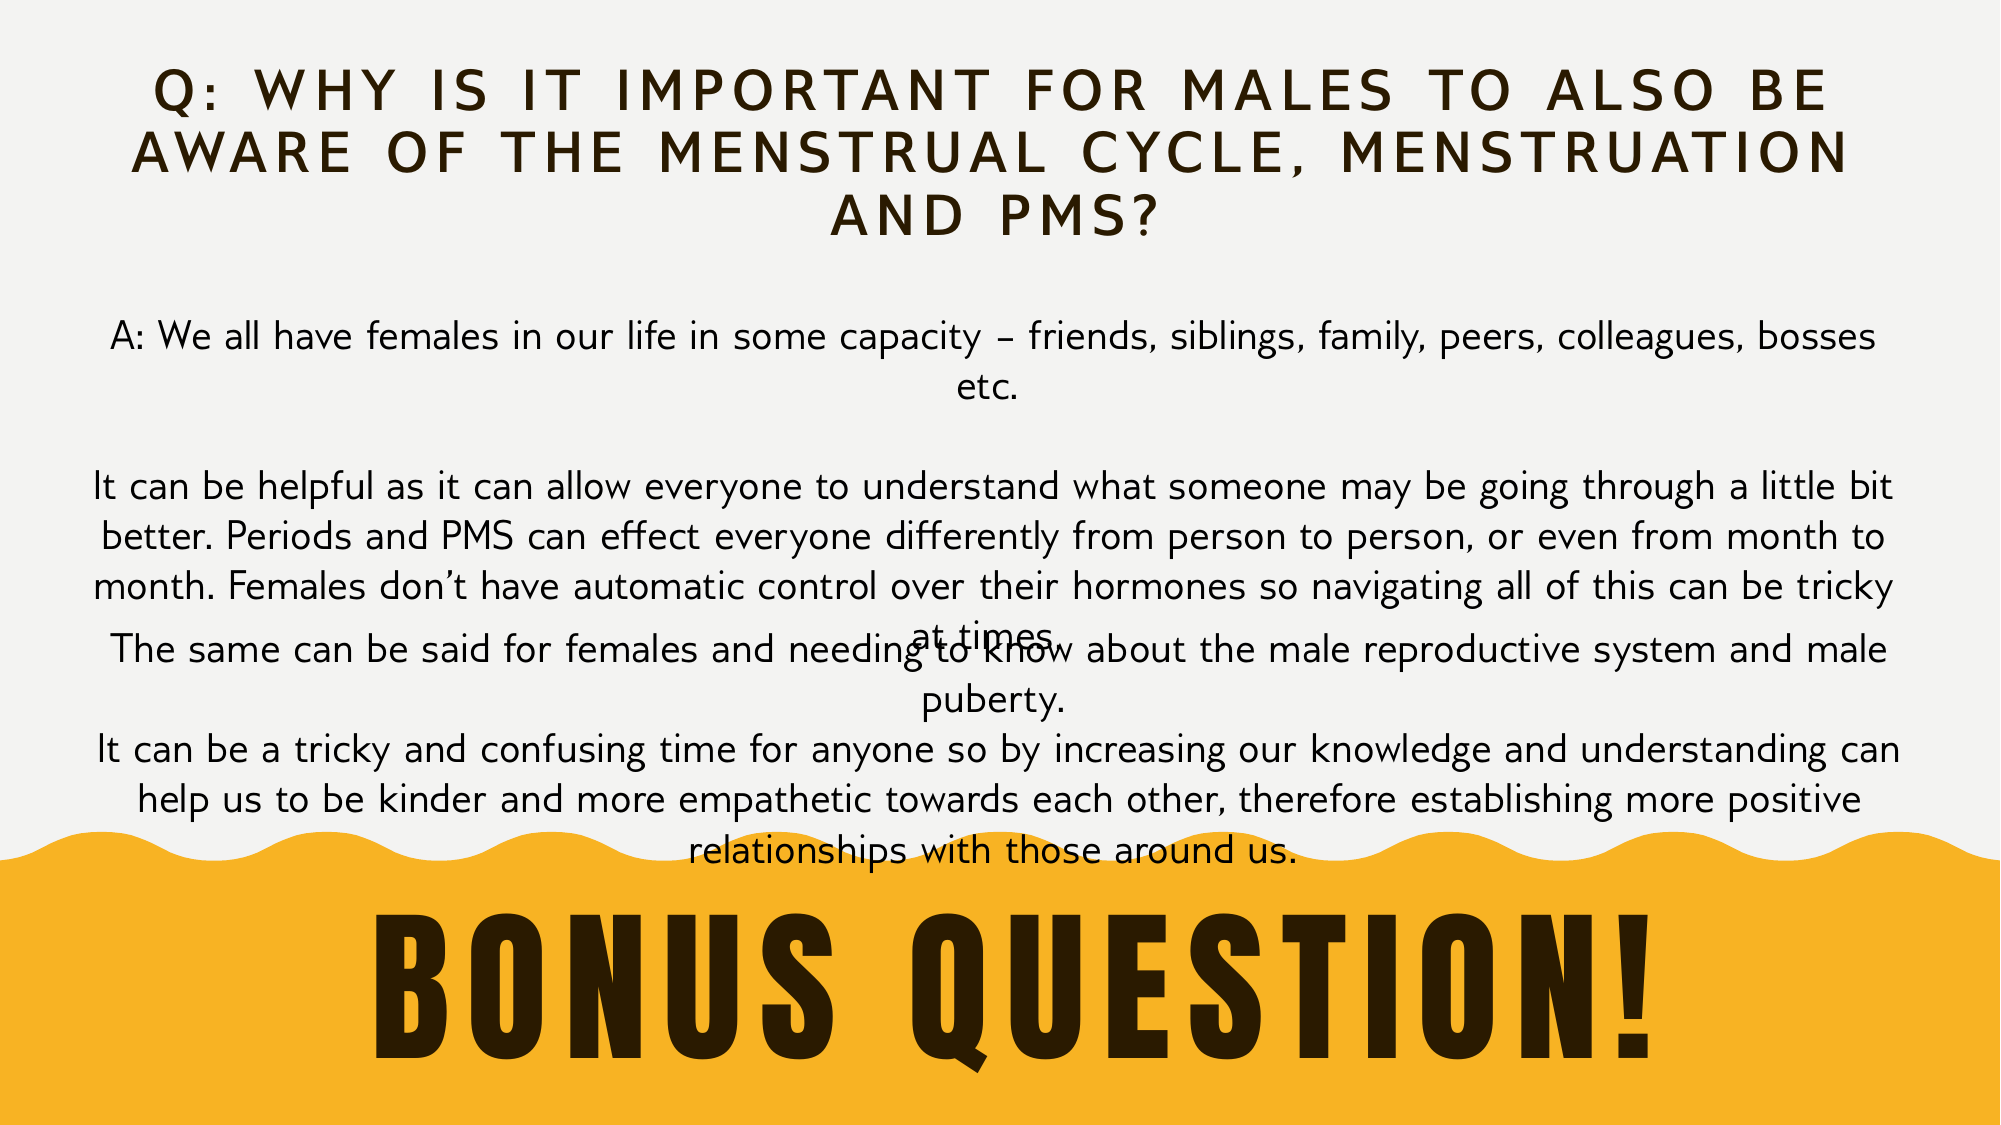

Q: Why is it important for MALES to ALSO be aware of the menstrual cycle, menstruation and PMS?

A: We all have females in our life in some capacity – friends, siblings, family, peers, colleagues, bosses etc.

It can be helpful as it can allow everyone to understand what someone may be going through a little bit better. Periods and PMS can effect everyone differently from person to person, or even from month to month. Females don’t have automatic control over their hormones so navigating all of this can be tricky at times.
The same can be said for females and needing to know about the male reproductive system and male puberty.
It can be a tricky and confusing time for anyone so by increasing our knowledge and understanding can help us to be kinder and more empathetic towards each other, therefore establishing more positive relationships with those around us.
# BONUS QUESTION!